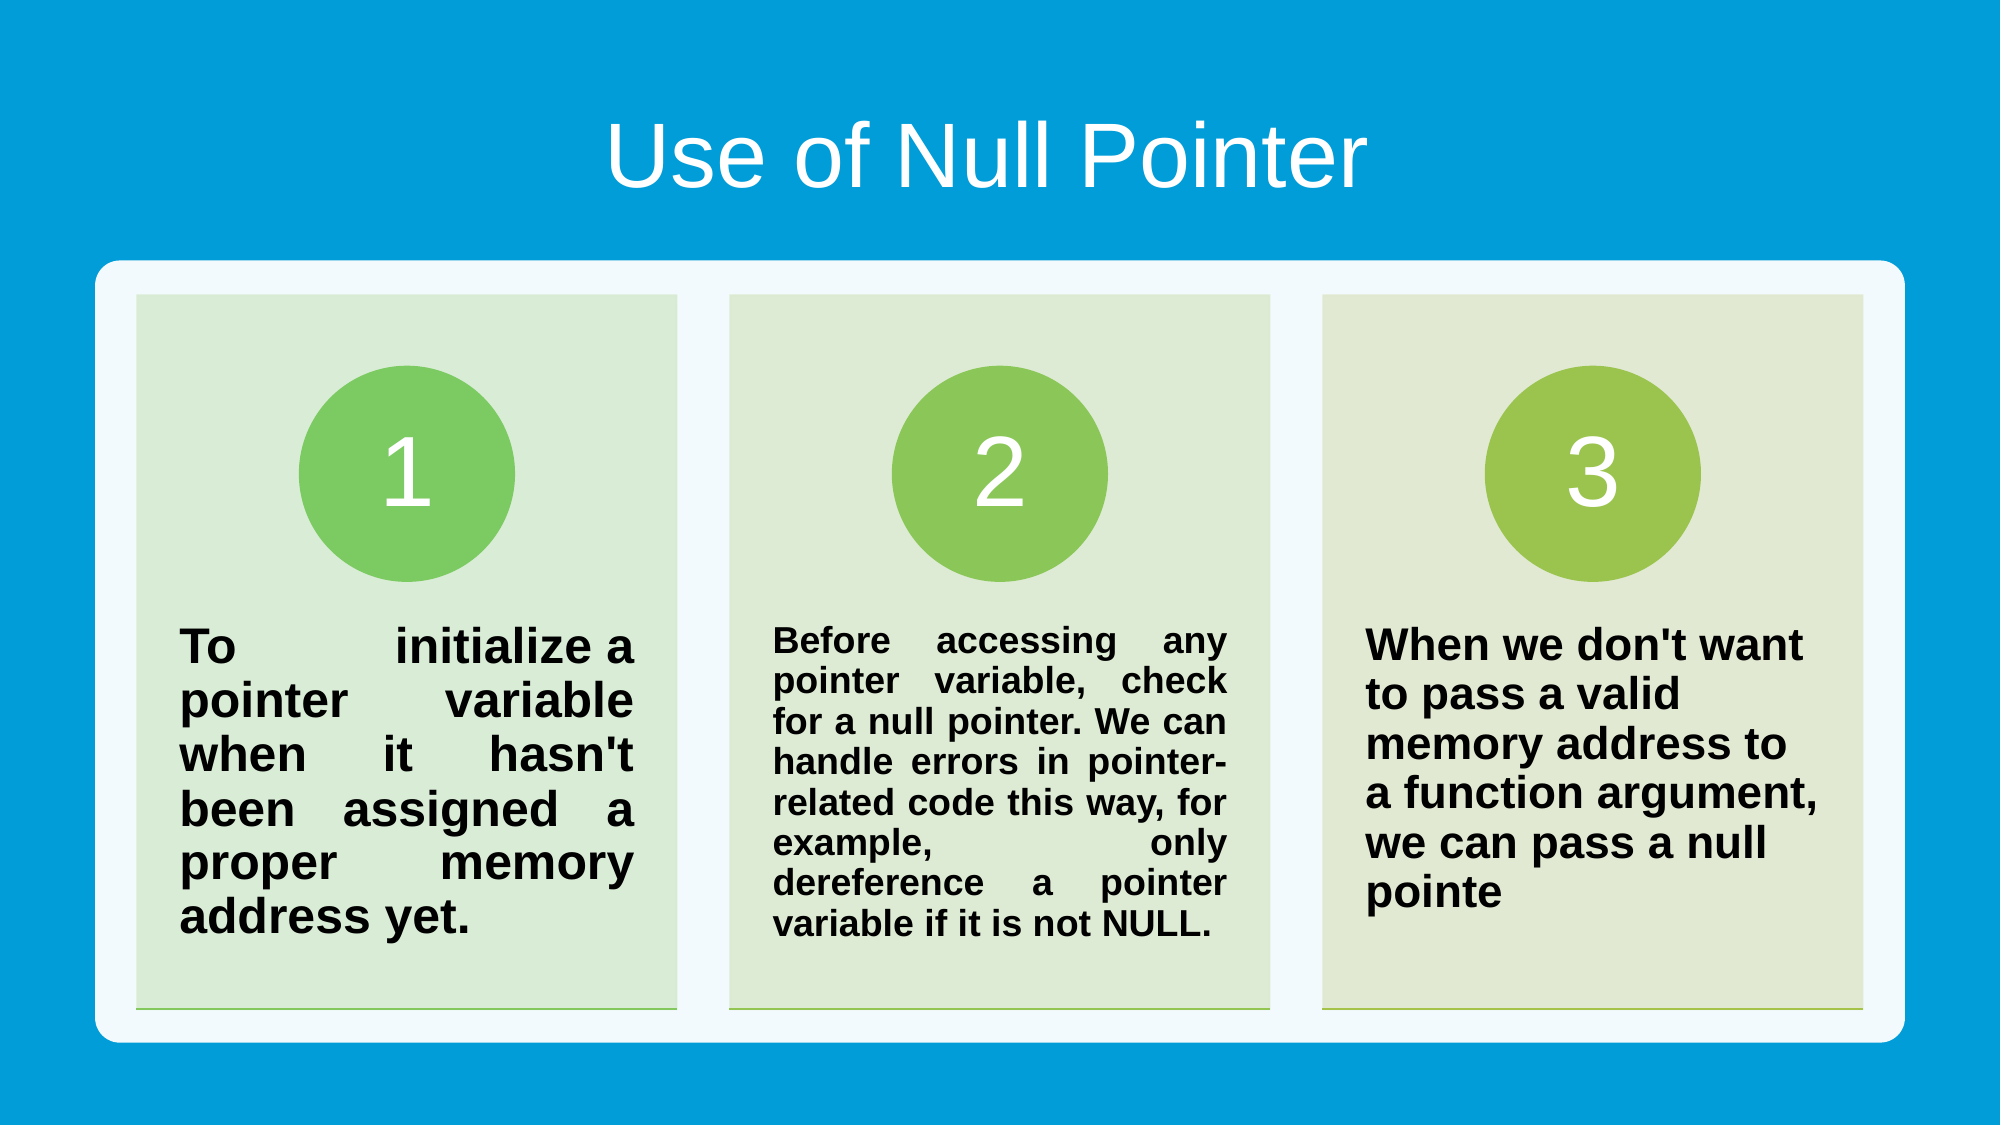

# Use of Null Pointer

To initialize a pointer variable when it hasn't been assigned a proper memory address yet.
1
Before accessing any pointer variable, check for a null pointer. We can handle errors in pointer-related code this way, for example, only dereference a pointer variable if it is not NULL.
2
When we don't want to pass a valid memory address to a function argument, we can pass a null pointe
3